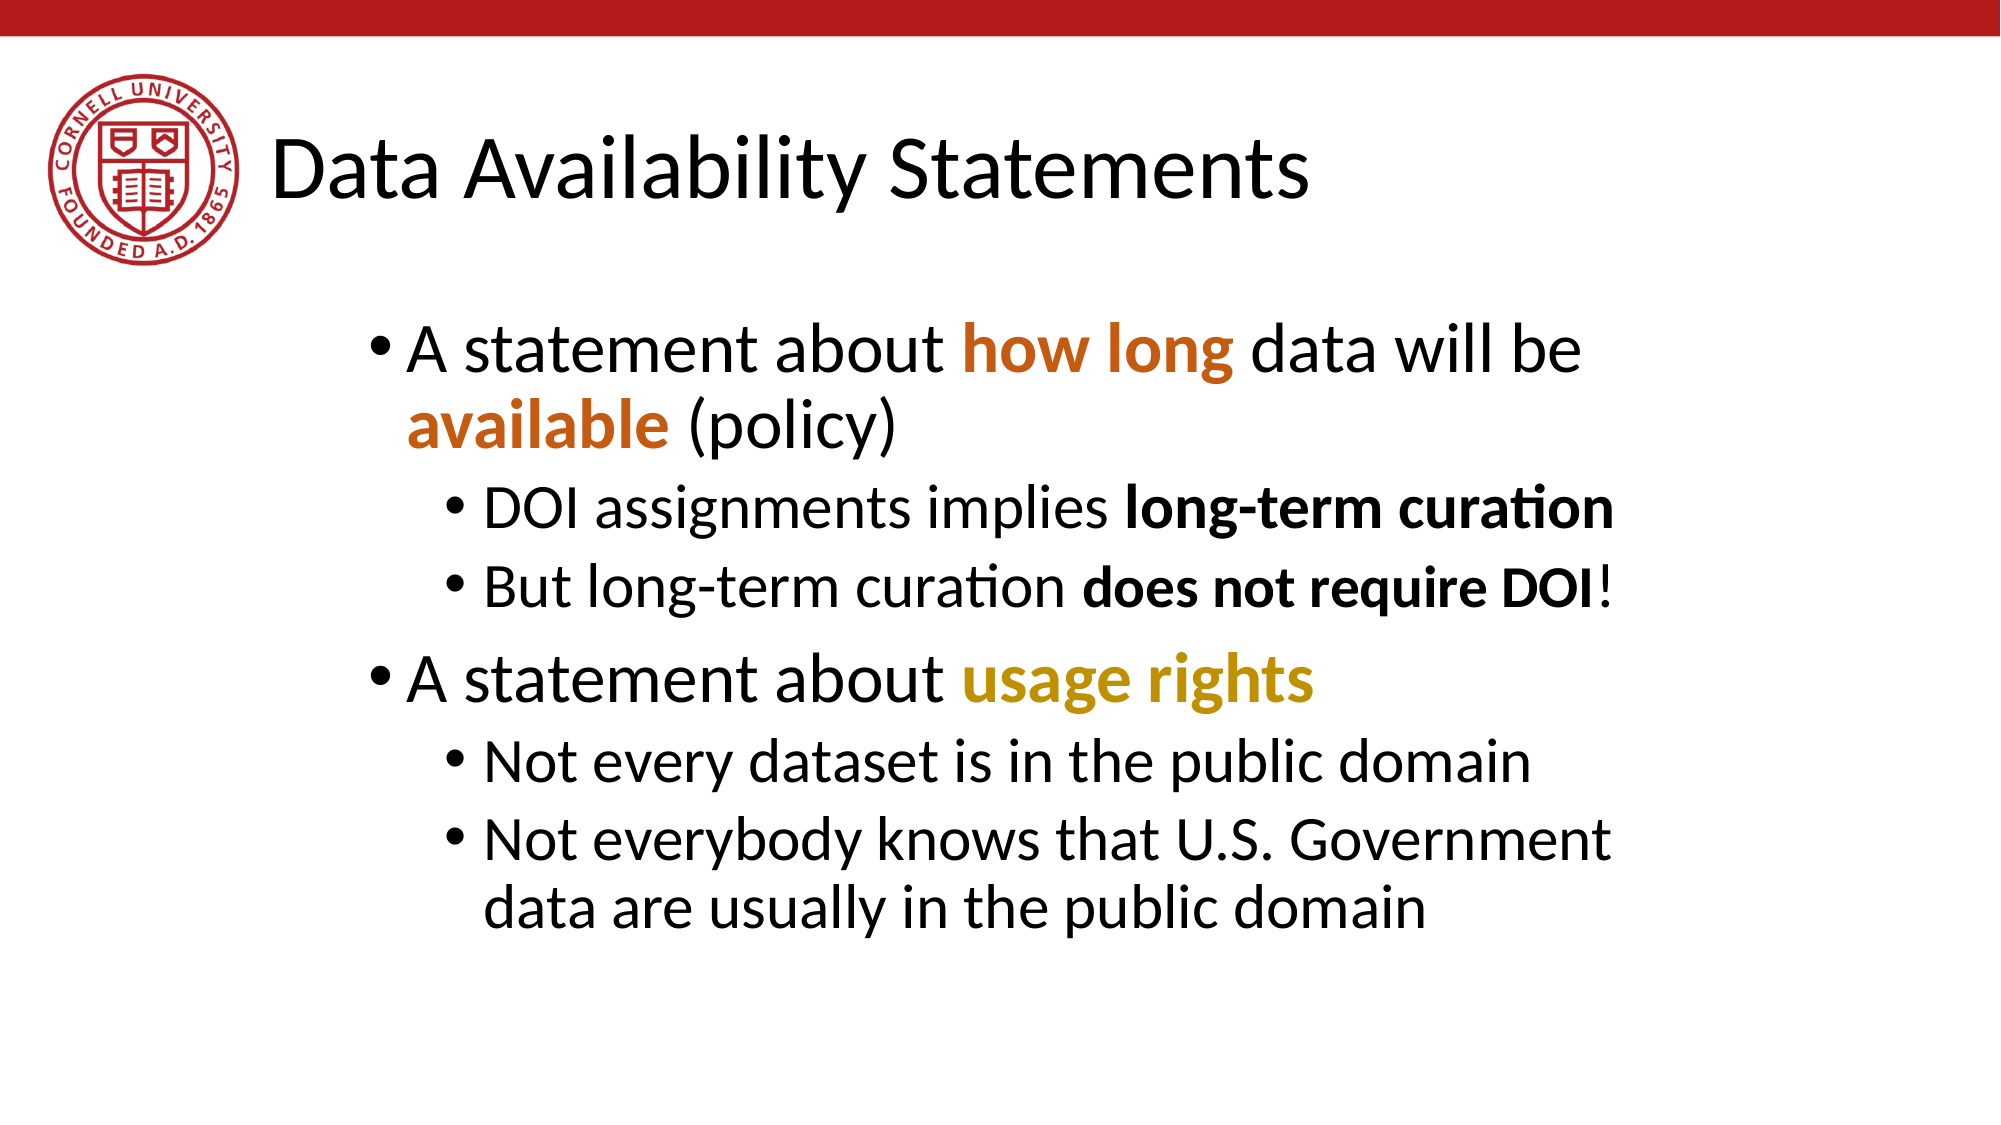

# Data Availability Statements
A statement about how long data will be available (policy)
DOI assignments implies long-term curation
But long-term curation does not require DOI!
A statement about usage rights
Not every dataset is in the public domain
Not everybody knows that U.S. Government data are usually in the public domain